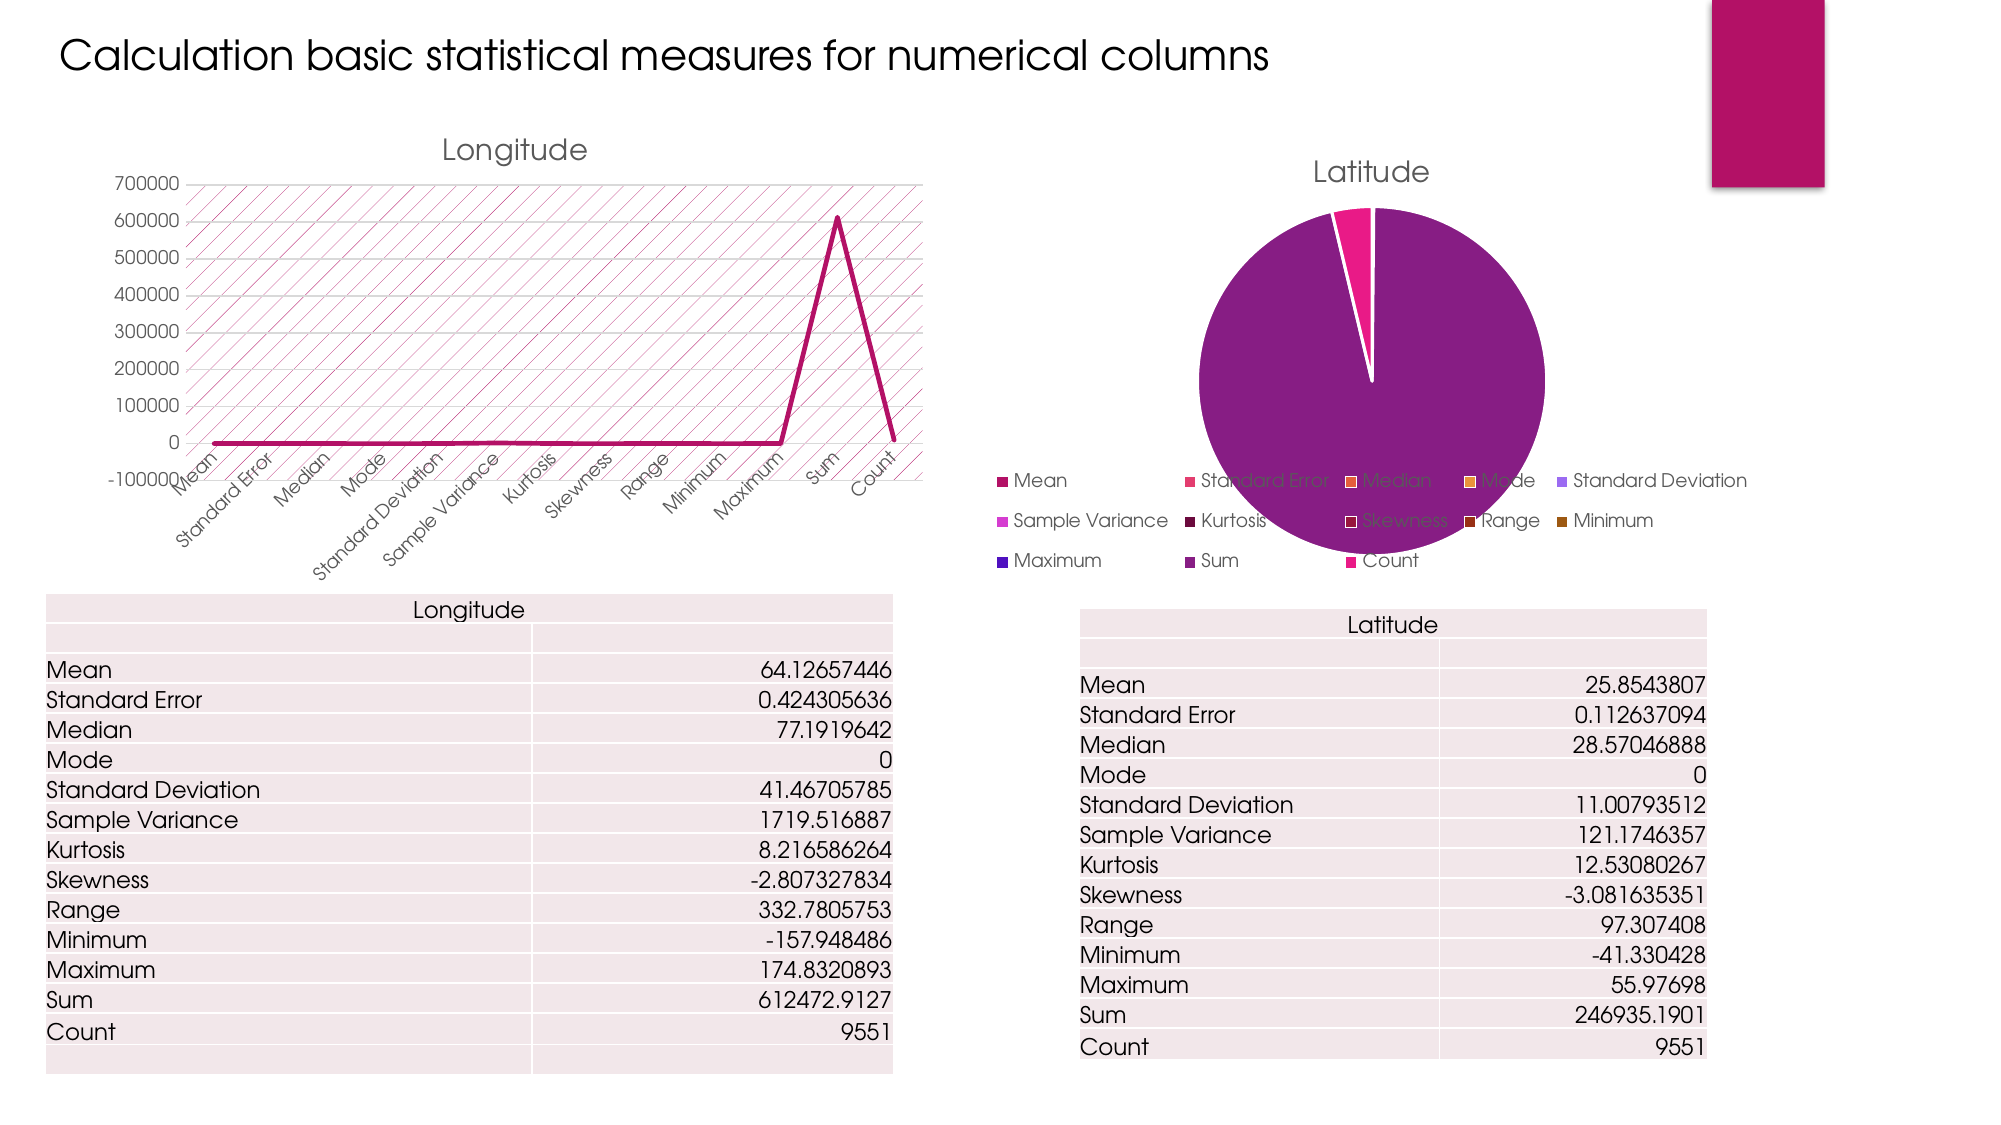

Calculation basic statistical measures for numerical columns

### Chart: Longitude

| Category |  |
|---|---|
| Mean | 64.12657446168703 |
| Standard Error | 0.4243056355786432 |
| Median | 77.1919642 |
| Mode | 0.0 |
| Standard Deviation | 41.4670578476173 |
| Sample Variance | 1719.516886537639 |
| Kurtosis | 8.216586264178236 |
| Skewness | -2.8073278338139995 |
| Range | 332.7805753 |
| Minimum | -157.948486 |
| Maximum | 174.8320893 |
| Sum | 612472.9126835729 |
| Count | 9551.0 |

### Chart: Latitude

| Category |  |
|---|---|
| Mean | 25.8543807000748 |
| Standard Error | 0.1126370944062187 |
| Median | 28.57046888 |
| Mode | 0.0 |
| Standard Deviation | 11.007935124784602 |
| Sample Variance | 121.17463571146658 |
| Kurtosis | 12.530802668702563 |
| Skewness | -3.081635350608583 |
| Range | 97.307408 |
| Minimum | -41.330428 |
| Maximum | 55.97698 |
| Sum | 246935.19006641442 |
| Count | 9551.0 |
| Longitude |  |
| --- | --- |
|  |  |
| Mean | 64.12657446 |
| Standard Error | 0.424305636 |
| Median | 77.1919642 |
| Mode | 0 |
| Standard Deviation | 41.46705785 |
| Sample Variance | 1719.516887 |
| Kurtosis | 8.216586264 |
| Skewness | -2.807327834 |
| Range | 332.7805753 |
| Minimum | -157.948486 |
| Maximum | 174.8320893 |
| Sum | 612472.9127 |
| Count | 9551 |
|  |  |
| Latitude |  |
| --- | --- |
|  |  |
| Mean | 25.8543807 |
| Standard Error | 0.112637094 |
| Median | 28.57046888 |
| Mode | 0 |
| Standard Deviation | 11.00793512 |
| Sample Variance | 121.1746357 |
| Kurtosis | 12.53080267 |
| Skewness | -3.081635351 |
| Range | 97.307408 |
| Minimum | -41.330428 |
| Maximum | 55.97698 |
| Sum | 246935.1901 |
| Count | 9551 |